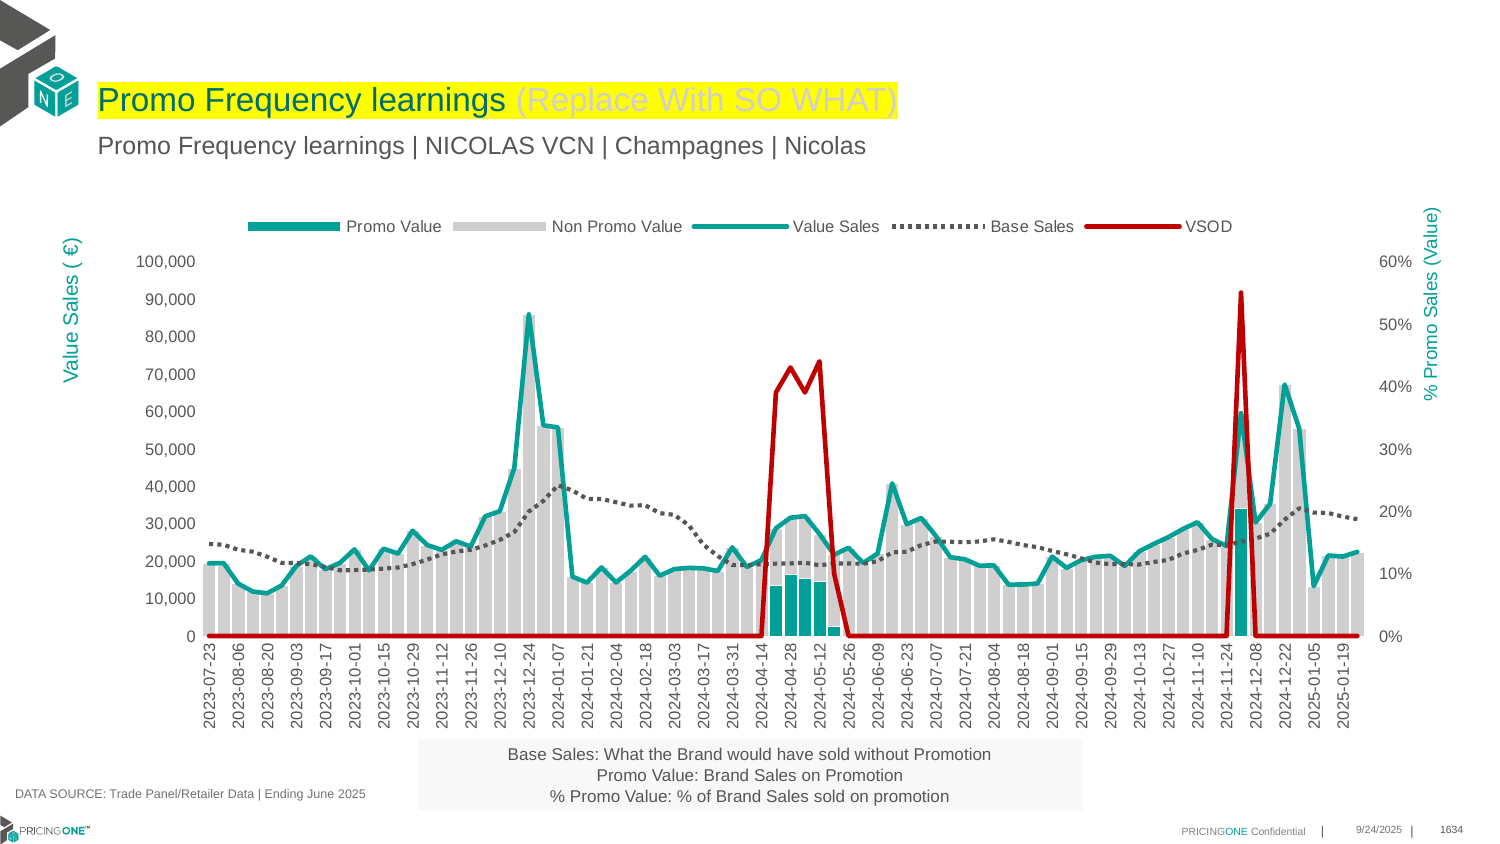

# Promo Frequency learnings (Replace With SO WHAT)
Promo Frequency learnings | NICOLAS VCN | Champagnes | Nicolas

### Chart

| Category | Promo Value | Non Promo Value | Value Sales | Base Sales | VSOD |
|---|---|---|---|---|---|
| 45130 | 0.0 | 19376.0 | 19376.0 | 24557.0 | 0.0 |
| 45137 | 0.0 | 19445.0 | 19445.0 | 24327.0 | 0.0 |
| 45144 | 0.0 | 13952.0 | 13952.0 | 23012.0 | 0.0 |
| 45151 | 0.0 | 11856.0 | 11856.0 | 22489.0 | 0.0 |
| 45158 | 0.0 | 11372.0 | 11372.0 | 21142.0 | 0.0 |
| 45165 | 0.0 | 13479.0 | 13479.0 | 19486.0 | 0.0 |
| 45172 | 0.0 | 18680.0 | 18680.0 | 19445.0 | 0.0 |
| 45179 | 0.0 | 21238.0 | 21238.0 | 19126.0 | 0.0 |
| 45186 | 0.0 | 17827.0 | 17827.0 | 18432.0 | 0.0 |
| 45193 | 0.0 | 19480.0 | 19480.0 | 17520.0 | 0.0 |
| 45200 | 0.0 | 23107.0 | 23107.0 | 17554.0 | 0.0 |
| 45207 | 0.0 | 17496.0 | 17496.0 | 17723.0 | 0.0 |
| 45214 | 0.0 | 23289.0 | 23289.0 | 17957.0 | 0.0 |
| 45221 | 0.0 | 21989.0 | 21989.0 | 18257.0 | 0.0 |
| 45228 | 0.0 | 28077.0 | 28077.0 | 19153.0 | 0.0 |
| 45235 | 0.0 | 24267.0 | 24267.0 | 20363.0 | 0.0 |
| 45242 | 0.0 | 22968.0 | 22968.0 | 21767.0 | 0.0 |
| 45249 | 0.0 | 25255.0 | 25255.0 | 22538.0 | 0.0 |
| 45256 | 0.0 | 23874.0 | 23874.0 | 22997.0 | 0.0 |
| 45263 | 0.0 | 31905.0 | 31905.0 | 24140.0 | 0.0 |
| 45270 | 0.0 | 33304.0 | 33304.0 | 25615.0 | 0.0 |
| 45277 | 0.0 | 44858.0 | 44858.0 | 27757.0 | 0.0 |
| 45284 | 0.0 | 85839.0 | 85839.0 | 33211.0 | 0.0 |
| 45291 | 0.0 | 56246.0 | 56246.0 | 36065.0 | 0.0 |
| 45298 | 0.0 | 55674.0 | 55674.0 | 40219.0 | 0.0 |
| 45305 | 0.0 | 15816.0 | 15816.0 | 38825.0 | 0.0 |
| 45312 | 0.0 | 14242.0 | 14242.0 | 36581.0 | 0.0 |
| 45319 | 0.0 | 18273.0 | 18273.0 | 36565.0 | 0.0 |
| 45326 | 0.0 | 14280.0 | 14280.0 | 35687.0 | 0.0 |
| 45333 | 0.0 | 17389.0 | 17389.0 | 34788.0 | 0.0 |
| 45340 | 0.0 | 21114.0 | 21114.0 | 34900.0 | 0.0 |
| 45347 | 0.0 | 16093.0 | 16093.0 | 32780.0 | 0.0 |
| 45354 | 0.0 | 17842.0 | 17842.0 | 32314.0 | 0.0 |
| 45361 | 0.0 | 18166.0 | 18166.0 | 29557.0 | 0.0 |
| 45368 | 0.0 | 18043.0 | 18043.0 | 24402.0 | 0.0 |
| 45375 | 0.0 | 17326.0 | 17326.0 | 21317.0 | 0.0 |
| 45382 | 0.0 | 23630.0 | 23630.0 | 18922.0 | 0.0 |
| 45389 | 0.0 | 18411.0 | 18411.0 | 18864.0 | 0.0 |
| 45396 | 0.0 | 20265.0 | 20265.0 | 19162.0 | 0.0 |
| 45403 | 13573.0 | 15169.0 | 28742.0 | 19305.0 | 0.39 |
| 45410 | 16414.0 | 15135.0 | 31549.0 | 19368.0 | 0.43 |
| 45417 | 15279.0 | 16714.0 | 31993.0 | 19560.0 | 0.39 |
| 45424 | 14515.0 | 12694.0 | 27209.0 | 18845.0 | 0.44 |
| 45431 | 2640.0 | 19048.0 | 21688.0 | 19352.0 | 0.1 |
| 45438 | 0.0 | 23523.0 | 23523.0 | 19352.0 | 0.0 |
| 45445 | 0.0 | 19477.0 | 19477.0 | 19278.0 | 0.0 |
| 45452 | 0.0 | 22003.0 | 22003.0 | 19946.0 | 0.0 |
| 45459 | 0.0 | 40741.0 | 40741.0 | 22304.0 | 0.0 |
| 45466 | 0.0 | 29817.0 | 29817.0 | 22473.0 | 0.0 |
| 45473 | 0.0 | 31484.0 | 31484.0 | 24247.0 | 0.0 |
| 45480 | 0.0 | 26687.0 | 26687.0 | 25212.0 | 0.0 |
| 45487 | 0.0 | 21003.0 | 21003.0 | 25145.0 | 0.0 |
| 45494 | 0.0 | 20465.0 | 20465.0 | 24999.0 | 0.0 |
| 45501 | 0.0 | 18745.0 | 18745.0 | 25230.0 | 0.0 |
| 45508 | 0.0 | 18821.0 | 18821.0 | 25794.0 | 0.0 |
| 45515 | 0.0 | 13710.0 | 13710.0 | 25106.0 | 0.0 |
| 45522 | 0.0 | 13723.0 | 13723.0 | 24246.0 | 0.0 |
| 45529 | 0.0 | 13997.0 | 13997.0 | 23695.0 | 0.0 |
| 45536 | 0.0 | 21180.0 | 21180.0 | 22682.0 | 0.0 |
| 45543 | 0.0 | 18172.0 | 18172.0 | 21795.0 | 0.0 |
| 45550 | 0.0 | 20213.0 | 20213.0 | 20723.0 | 0.0 |
| 45557 | 0.0 | 21125.0 | 21125.0 | 19570.0 | 0.0 |
| 45564 | 0.0 | 21398.0 | 21398.0 | 19160.0 | 0.0 |
| 45571 | 0.0 | 18638.0 | 18638.0 | 19141.0 | 0.0 |
| 45578 | 0.0 | 22600.0 | 22600.0 | 19071.0 | 0.0 |
| 45585 | 0.0 | 24567.0 | 24567.0 | 19750.0 | 0.0 |
| 45592 | 0.0 | 26367.0 | 26367.0 | 20292.0 | 0.0 |
| 45599 | 0.0 | 28540.0 | 28540.0 | 21996.0 | 0.0 |
| 45606 | 0.0 | 30329.0 | 30329.0 | 22949.0 | 0.0 |
| 45613 | 0.0 | 25887.0 | 25887.0 | 24343.0 | 0.0 |
| 45620 | 0.0 | 24022.0 | 24022.0 | 24224.0 | 0.0 |
| 45627 | 34163.0 | 25335.0 | 59498.0 | 25137.0 | 0.55 |
| 45634 | 0.0 | 30271.0 | 30271.0 | 25983.0 | 0.0 |
| 45641 | 0.0 | 35285.0 | 35285.0 | 27272.0 | 0.0 |
| 45648 | 0.0 | 67147.0 | 67147.0 | 31019.0 | 0.0 |
| 45655 | 0.0 | 55347.0 | 55347.0 | 34056.0 | 0.0 |
| 45662 | 0.0 | 13291.0 | 13291.0 | 32920.0 | 0.0 |
| 45669 | 0.0 | 21483.0 | 21483.0 | 32823.0 | 0.0 |
| 45676 | 0.0 | 21180.0 | 21180.0 | 31865.0 | 0.0 |
| 45683 | 0.0 | 22443.0 | 22443.0 | 31150.0 | 0.0 |
% Promo Sales (Value)
Value Sales ( €)
Base Sales: What the Brand would have sold without Promotion
Promo Value: Brand Sales on Promotion
% Promo Value: % of Brand Sales sold on promotion
DATA SOURCE: Trade Panel/Retailer Data | Ending June 2025

9/24/2025
1634